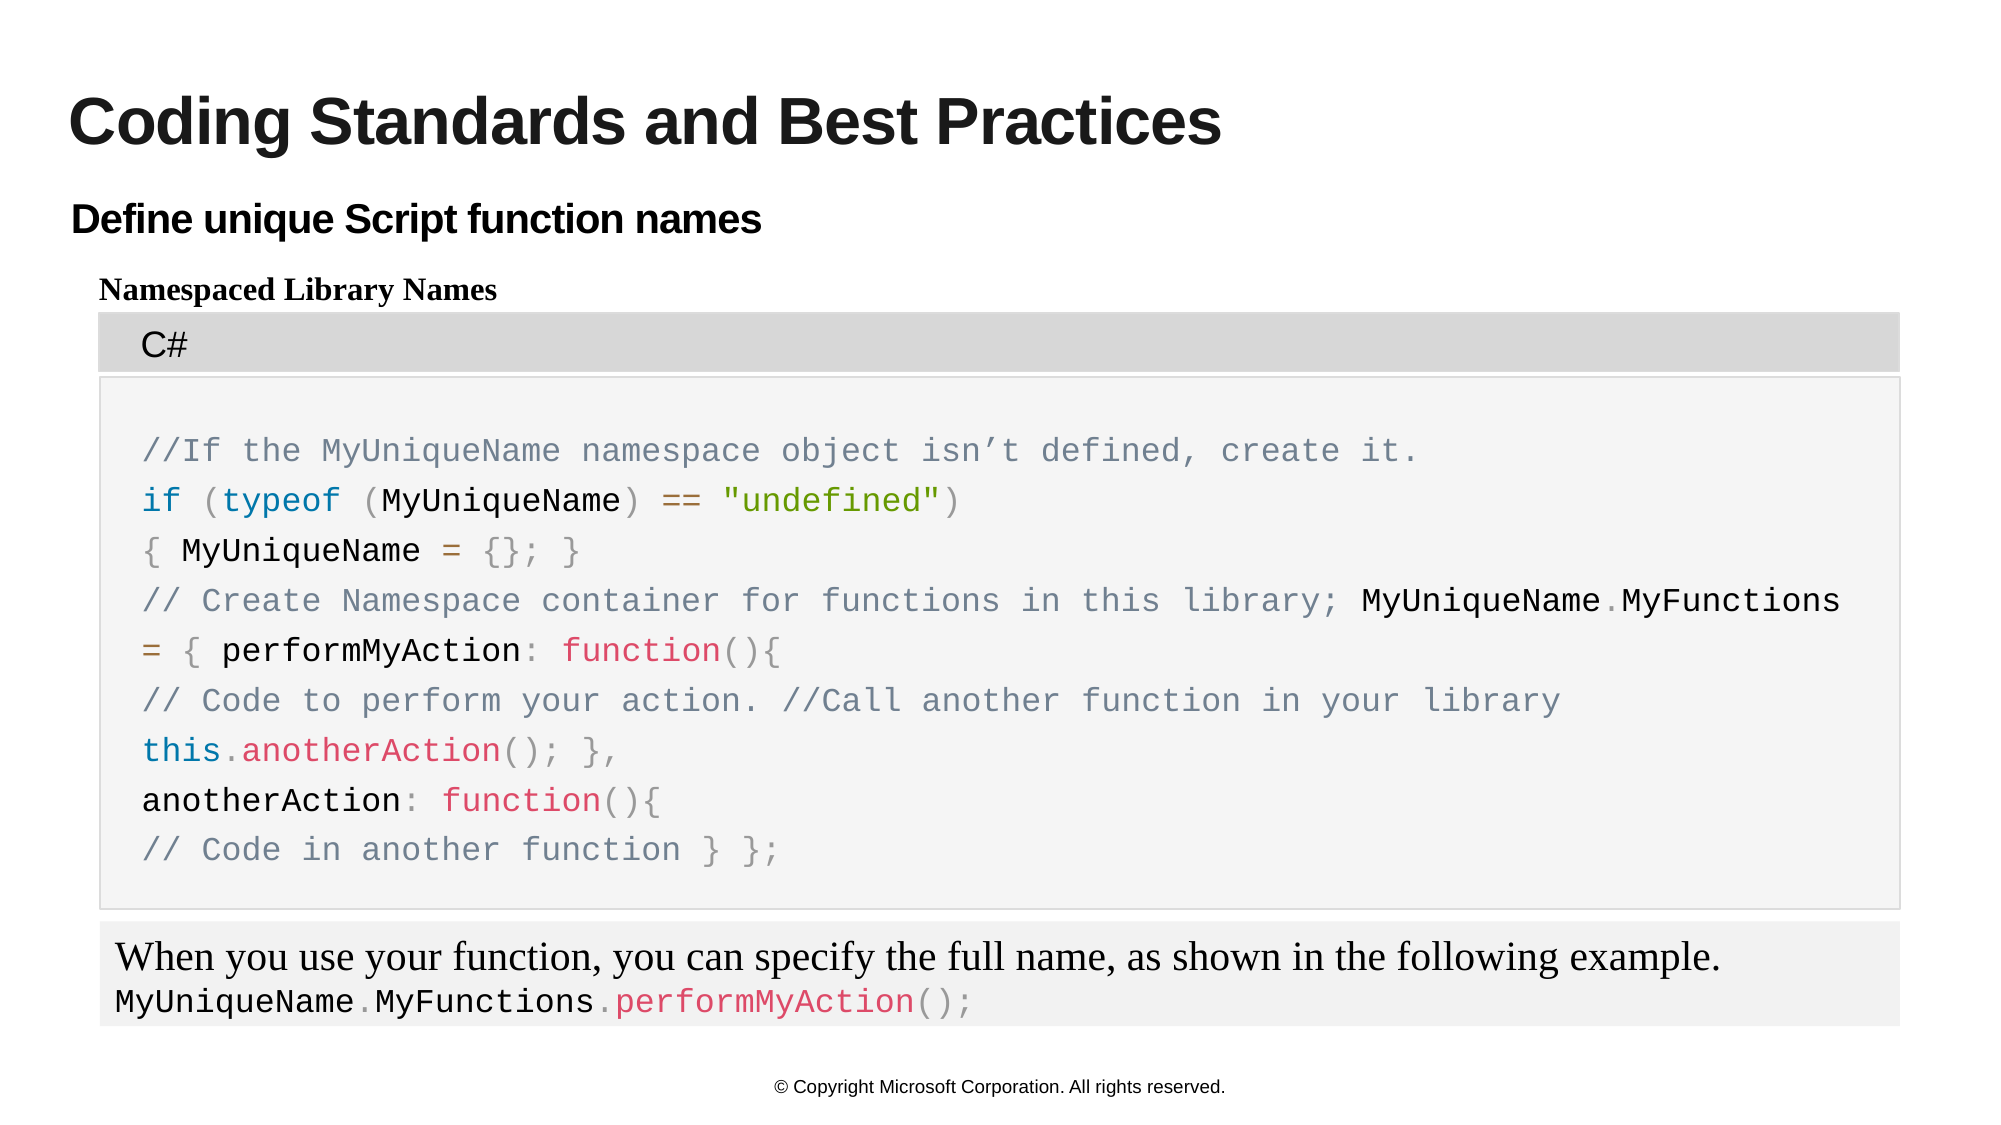

# Coding Standards and Best Practices
Define unique Script function names
Namespaced Library Names
C#
//If the MyUniqueName namespace object isn’t defined, create it.
if (typeof (MyUniqueName) == "undefined")
{ MyUniqueName = {}; }
// Create Namespace container for functions in this library; MyUniqueName.MyFunctions = { performMyAction: function(){
// Code to perform your action. //Call another function in your library
this.anotherAction(); },
anotherAction: function(){
// Code in another function } };
When you use your function, you can specify the full name, as shown in the following example.
MyUniqueName.MyFunctions.performMyAction();